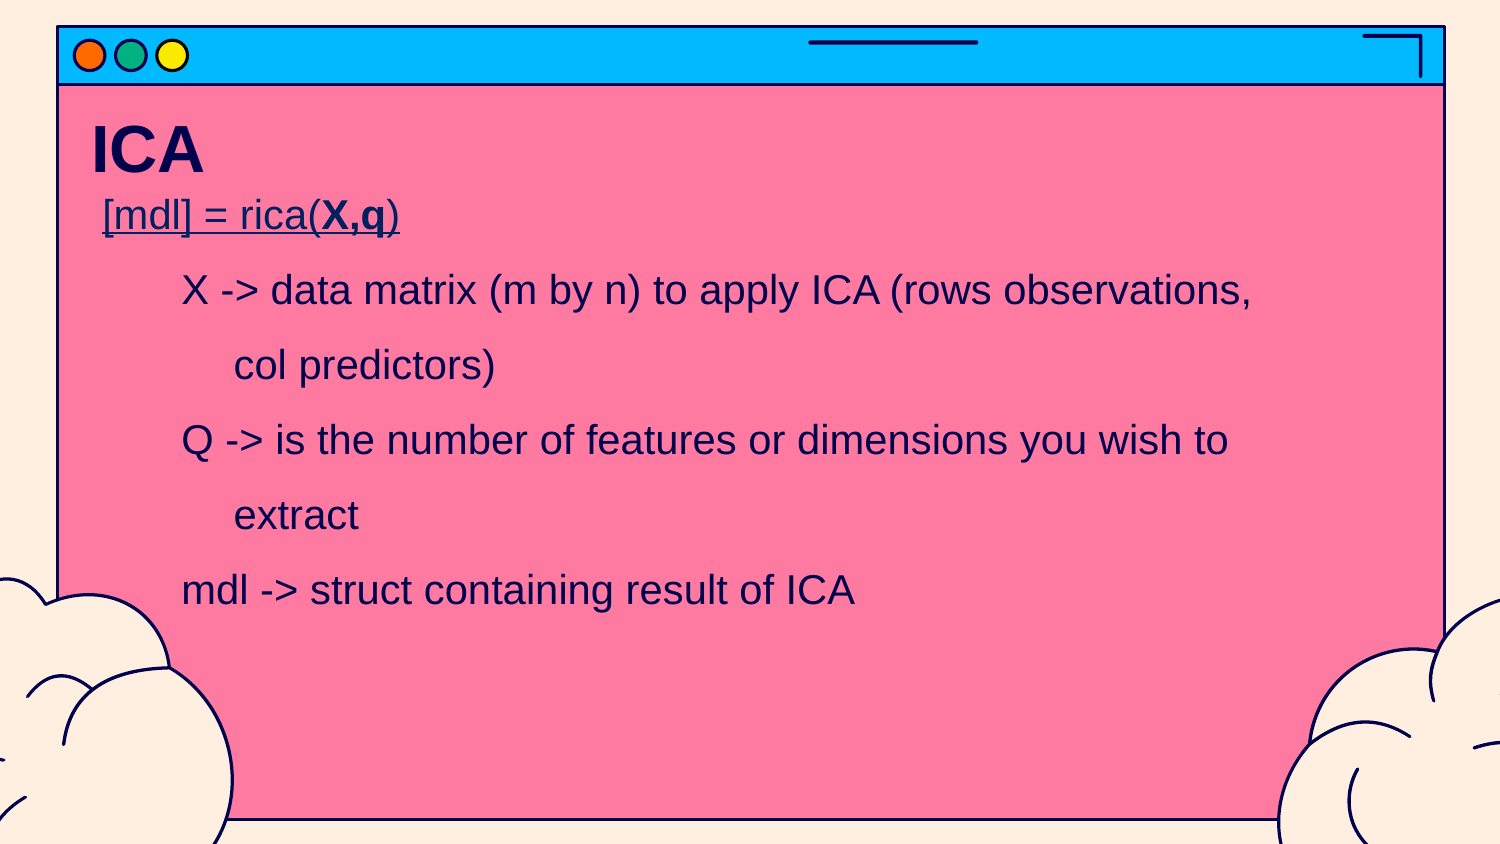

# ICA
[mdl] = rica(X,q)
X -> data matrix (m by n) to apply ICA (rows observations, col predictors)
Q -> is the number of features or dimensions you wish to extract
mdl -> struct containing result of ICA